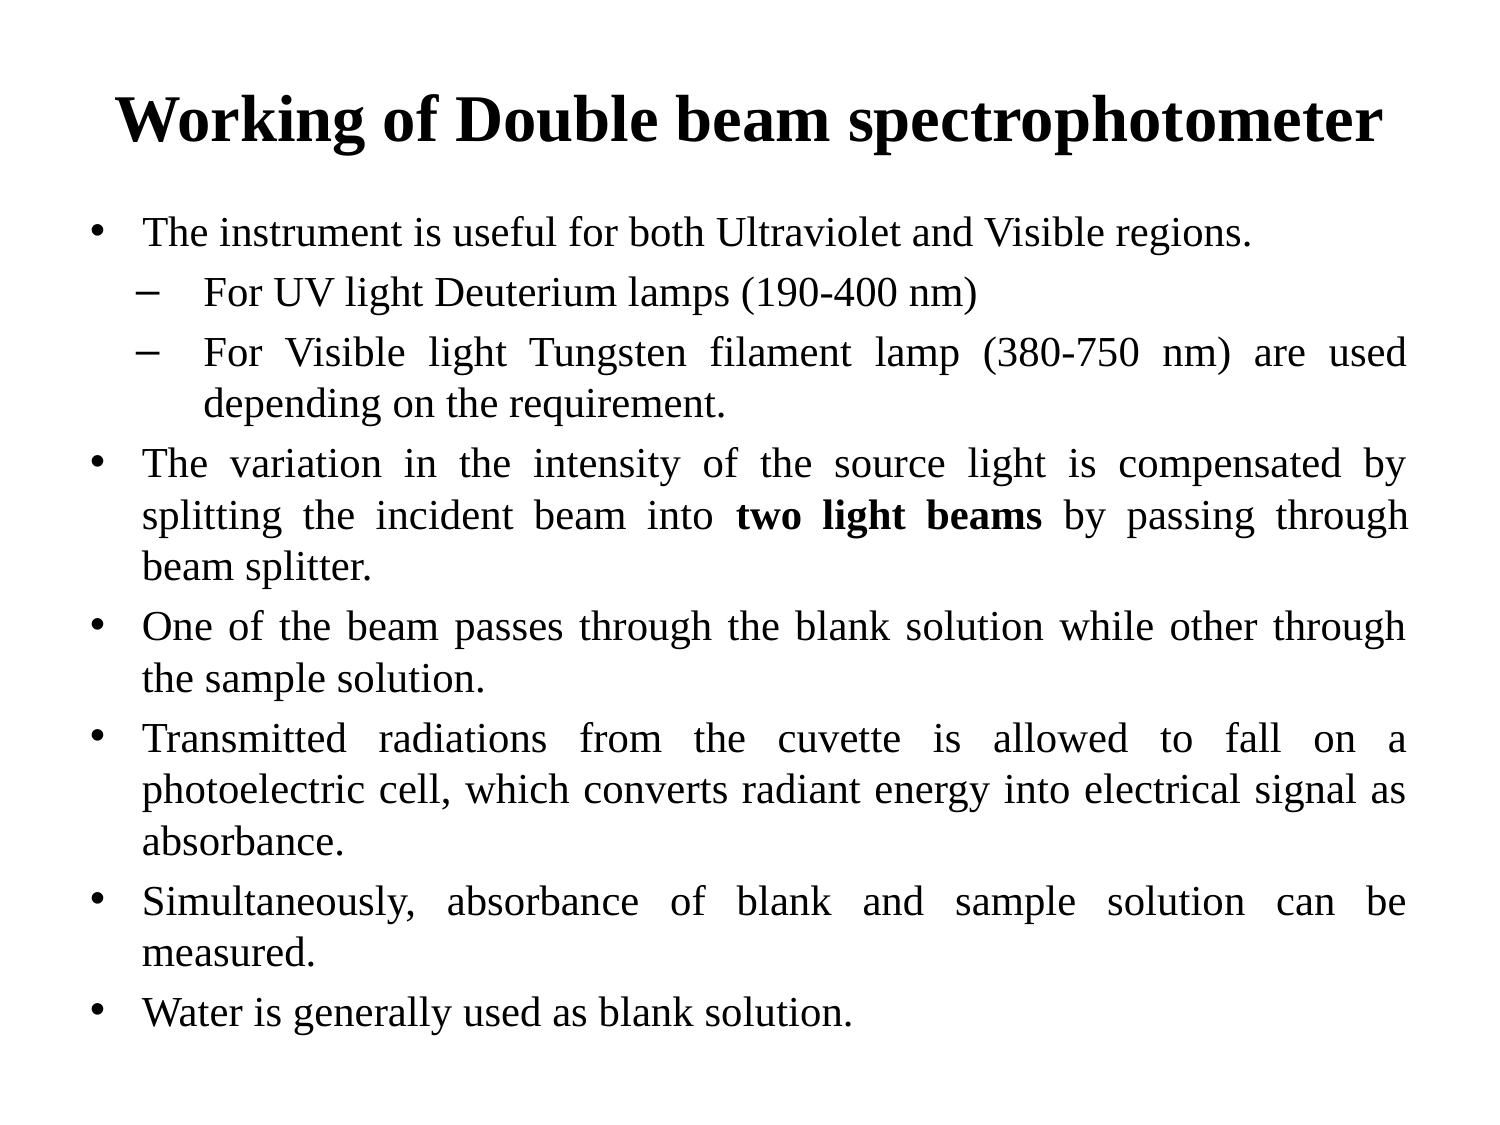

# Working of Double beam spectrophotometer
The instrument is useful for both Ultraviolet and Visible regions.
For UV light Deuterium lamps (190-400 nm)
For Visible light Tungsten filament lamp (380-750 nm) are used depending on the requirement.
The variation in the intensity of the source light is compensated by splitting the incident beam into two light beams by passing through beam splitter.
One of the beam passes through the blank solution while other through the sample solution.
Transmitted radiations from the cuvette is allowed to fall on a photoelectric cell, which converts radiant energy into electrical signal as absorbance.
Simultaneously, absorbance of blank and sample solution can be measured.
Water is generally used as blank solution.